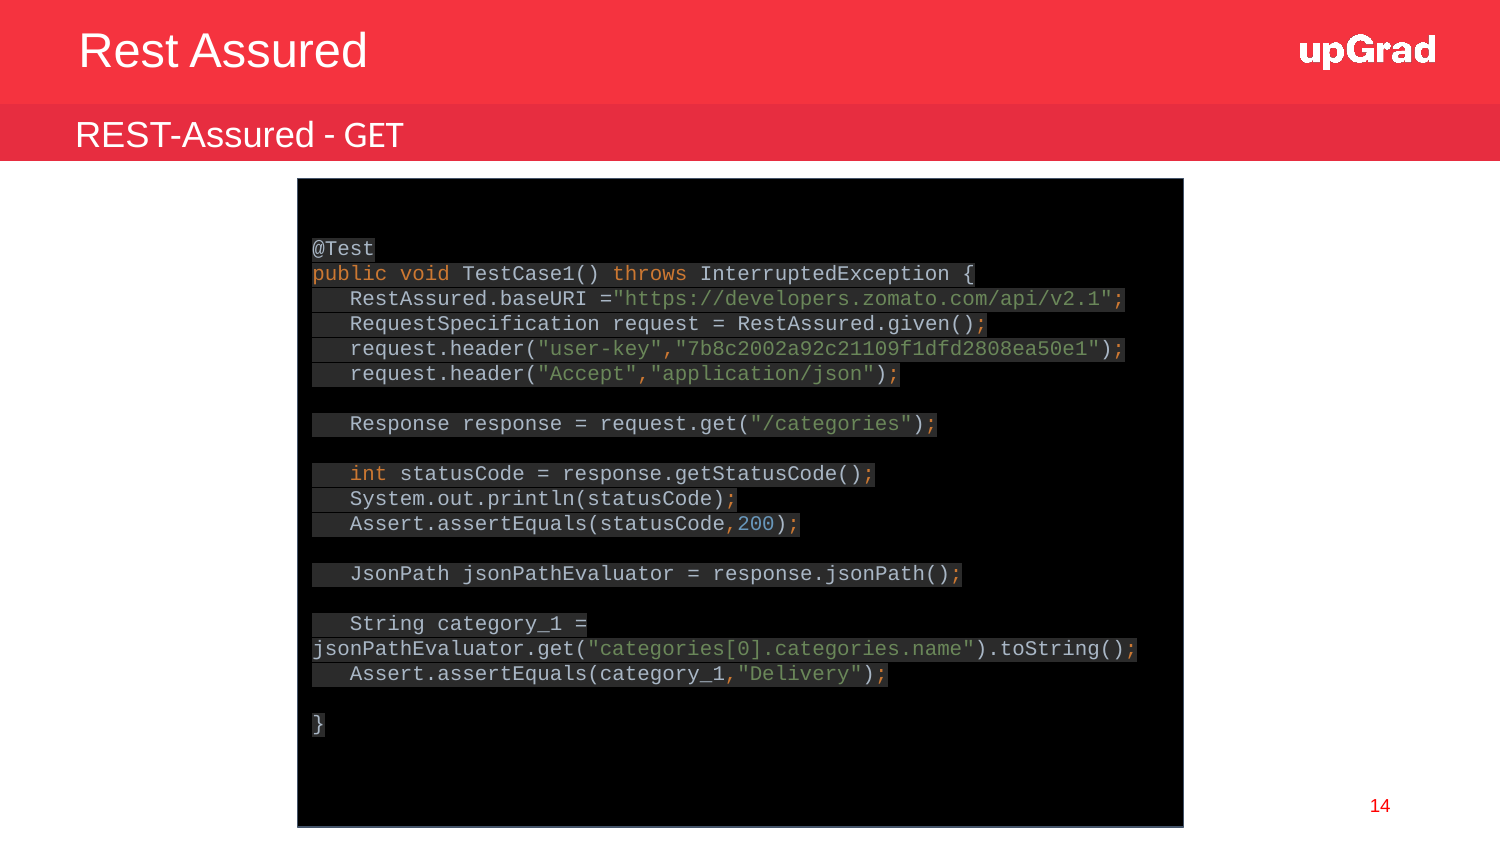

Rest Assured
      REST-Assured - GET
@Test
public void TestCase1() throws InterruptedException {
   RestAssured.baseURI ="https://developers.zomato.com/api/v2.1";
   RequestSpecification request = RestAssured.given();
   request.header("user-key","7b8c2002a92c21109f1dfd2808ea50e1");
   request.header("Accept","application/json");

   Response response = request.get("/categories");

   int statusCode = response.getStatusCode();
   System.out.println(statusCode);
   Assert.assertEquals(statusCode,200);

   JsonPath jsonPathEvaluator = response.jsonPath();

   String category_1 = jsonPathEvaluator.get("categories[0].categories.name").toString();
   Assert.assertEquals(category_1,"Delivery");

}

14